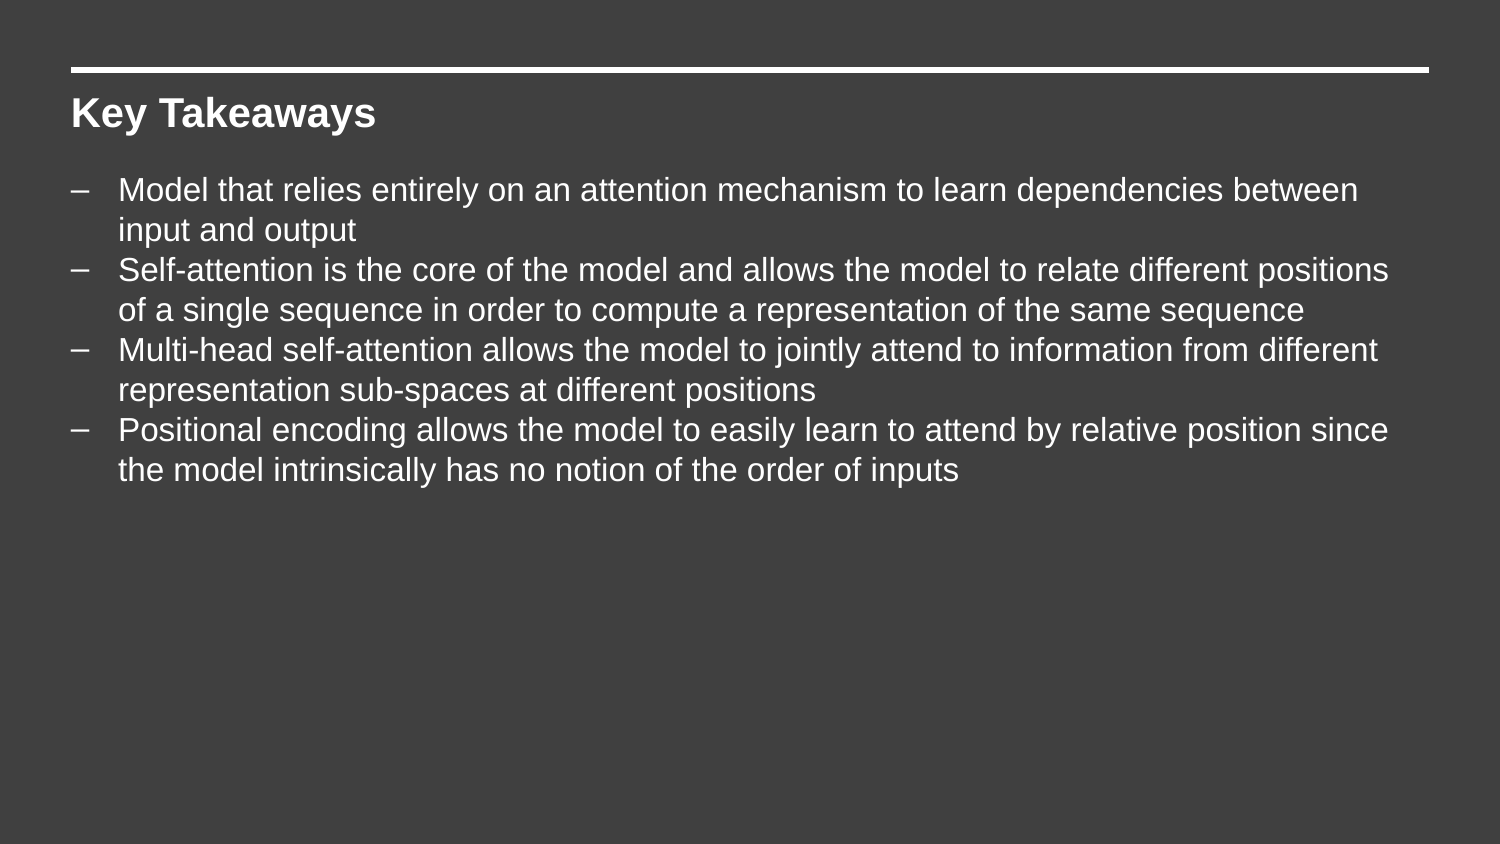

Key Takeaways
Model that relies entirely on an attention mechanism to learn dependencies between input and output
Self-attention is the core of the model and allows the model to relate different positions of a single sequence in order to compute a representation of the same sequence
Multi-head self-attention allows the model to jointly attend to information from different representation sub-spaces at different positions
Positional encoding allows the model to easily learn to attend by relative position since the model intrinsically has no notion of the order of inputs